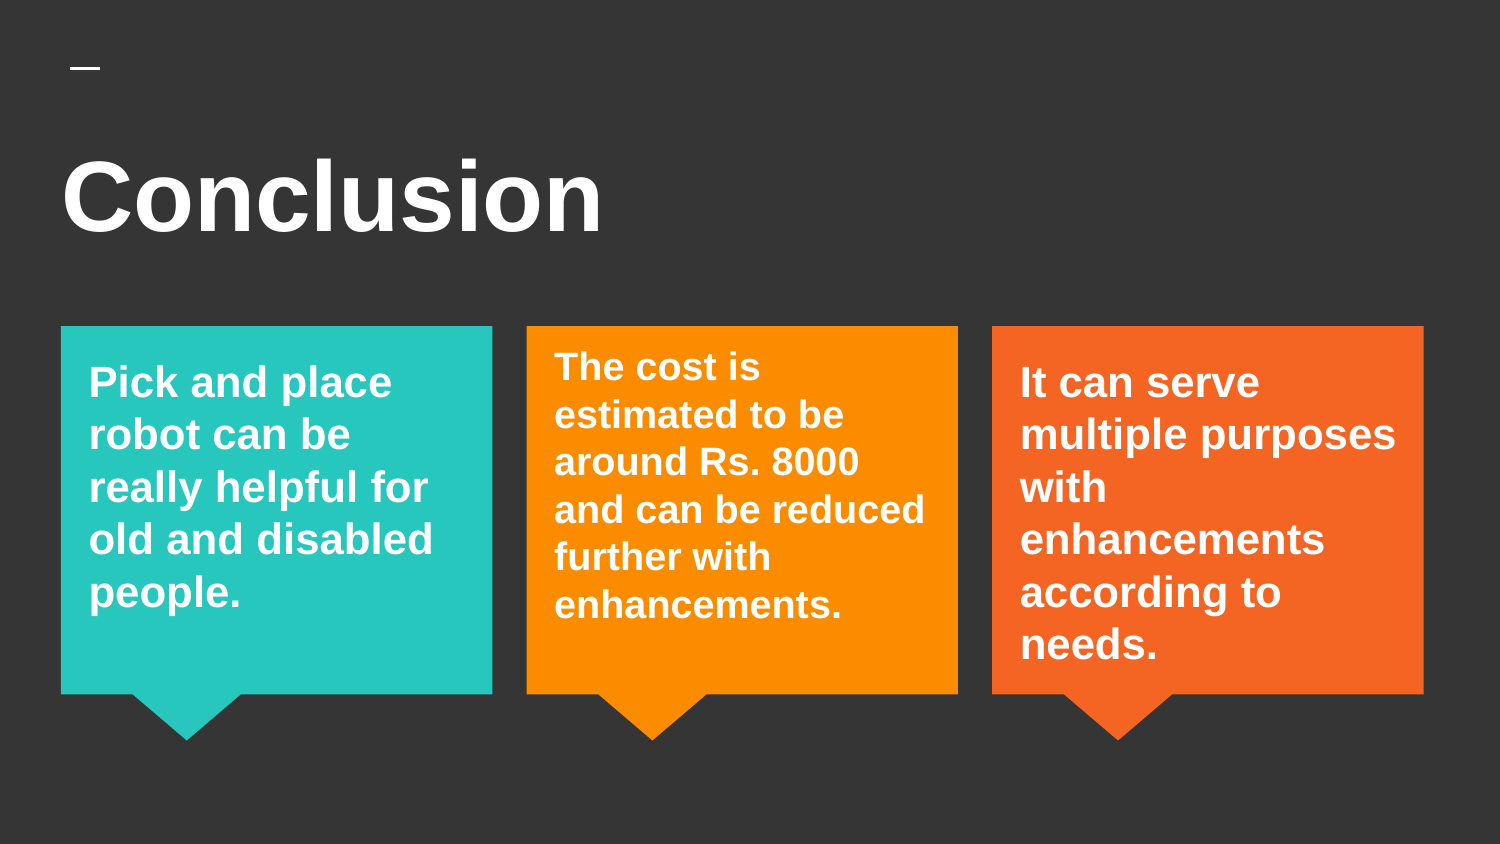

# Conclusion

The cost is estimated to be around Rs. 8000 and can be reduced further with enhancements.

Pick and place robot can be really helpful for old and disabled people.
It can serve multiple purposes with enhancements according to needs.